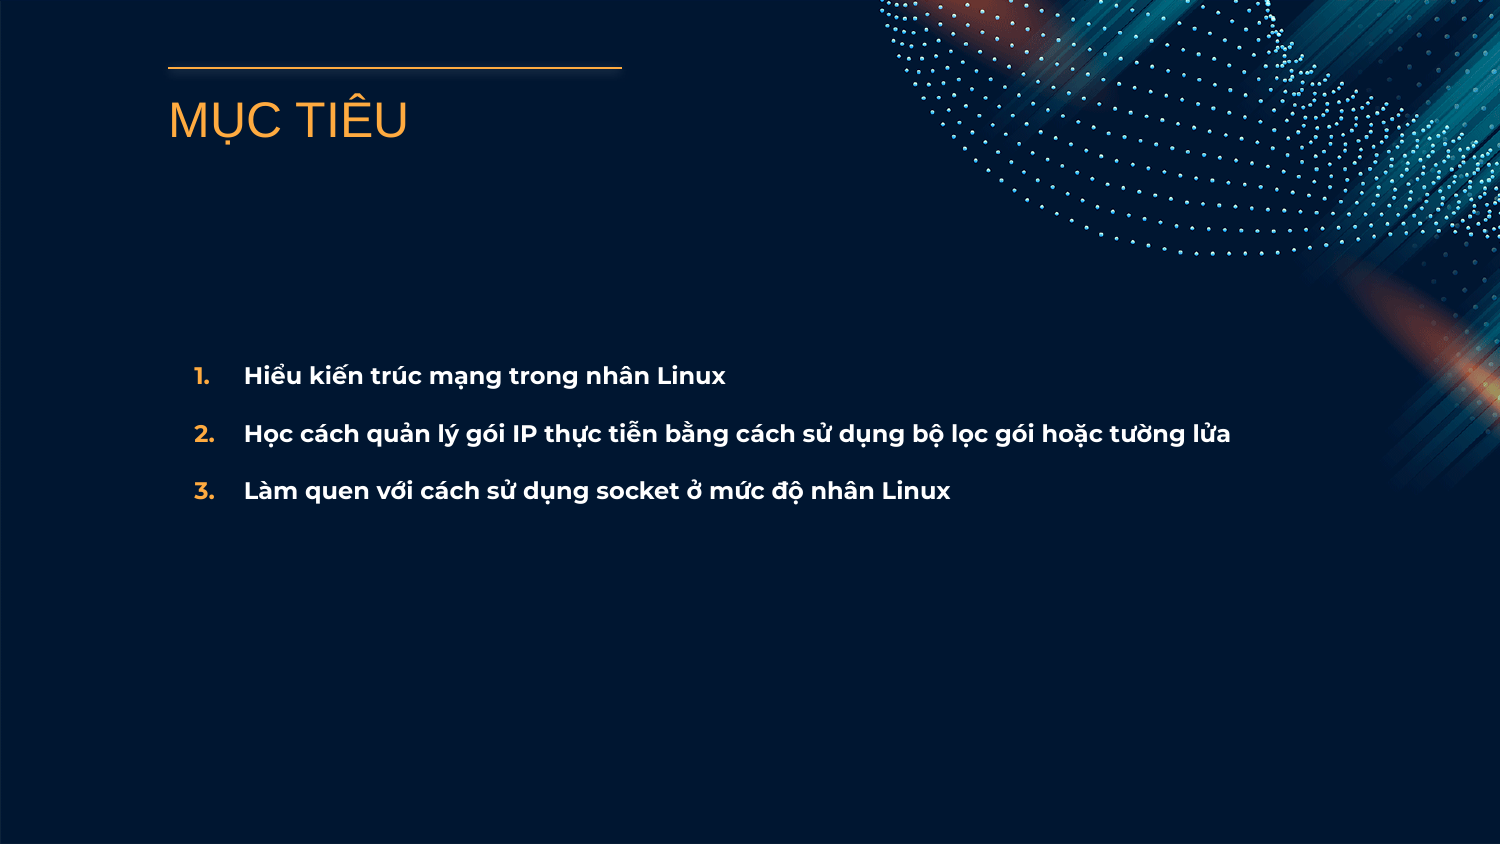

# MỤC TIÊU

Hiểu kiến trúc mạng trong nhân Linux

Học cách quản lý gói IP thực tiễn bằng cách sử dụng bộ lọc gói hoặc tường lửa

Làm quen với cách sử dụng socket ở mức độ nhân Linux